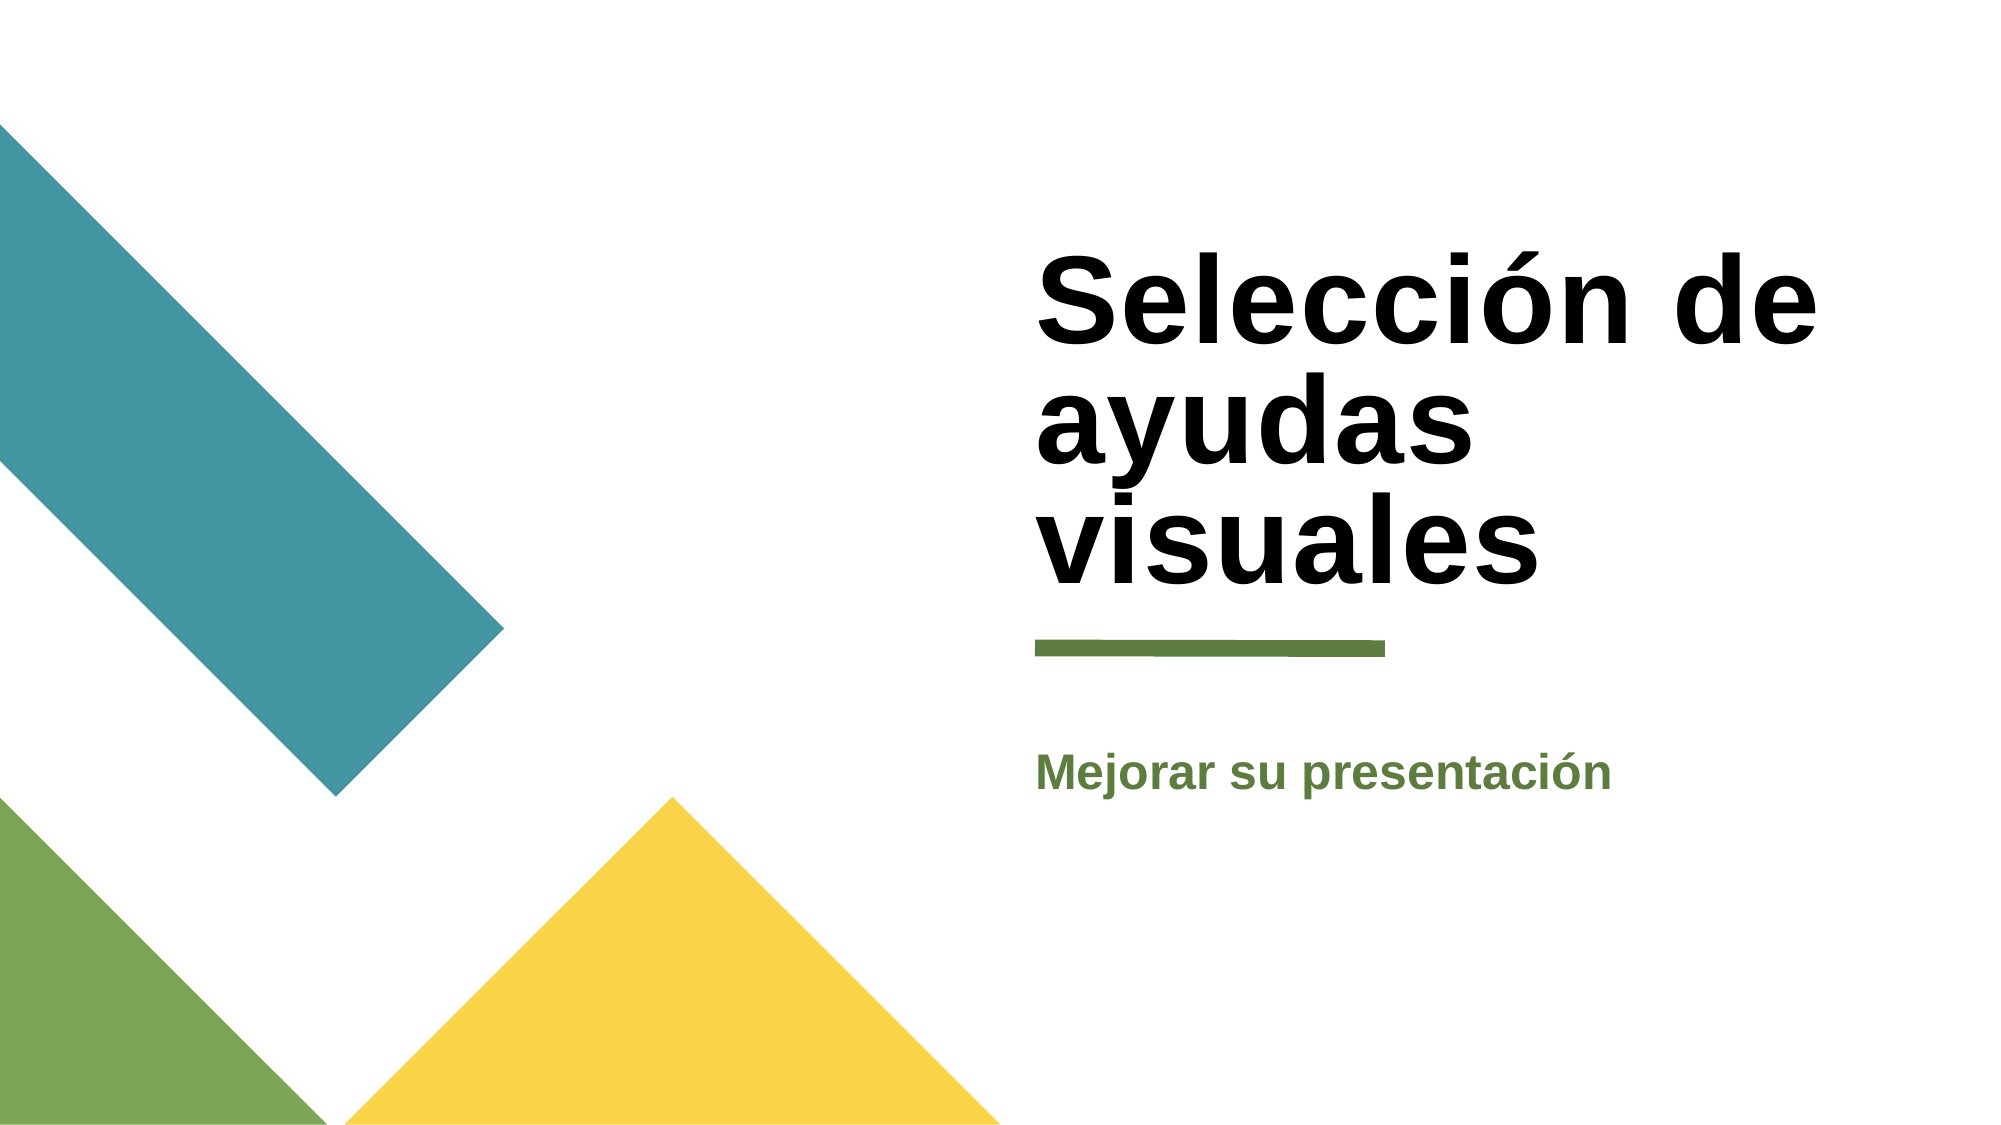

# Selección de ayudas visuales
Mejorar su presentación